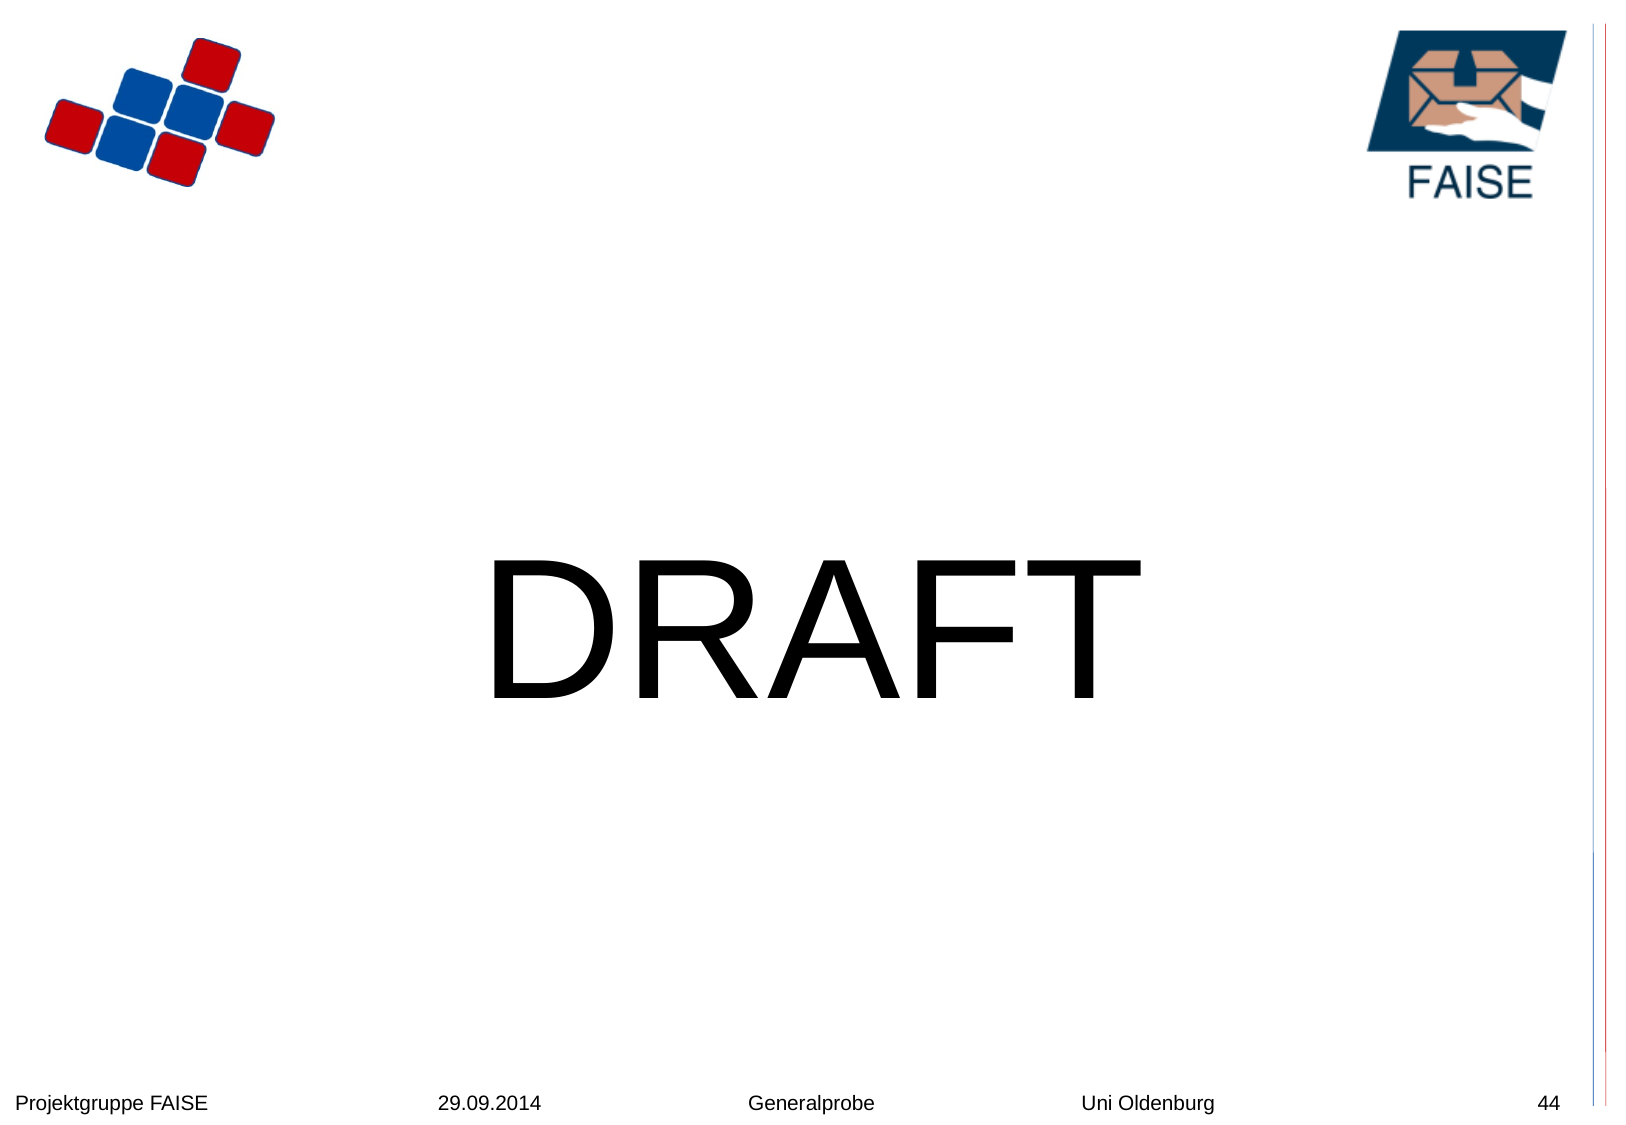

DRAFT
Projektgruppe FAISE                                        29.09.2014                                    Generalprobe                                    Uni Oldenburg
44